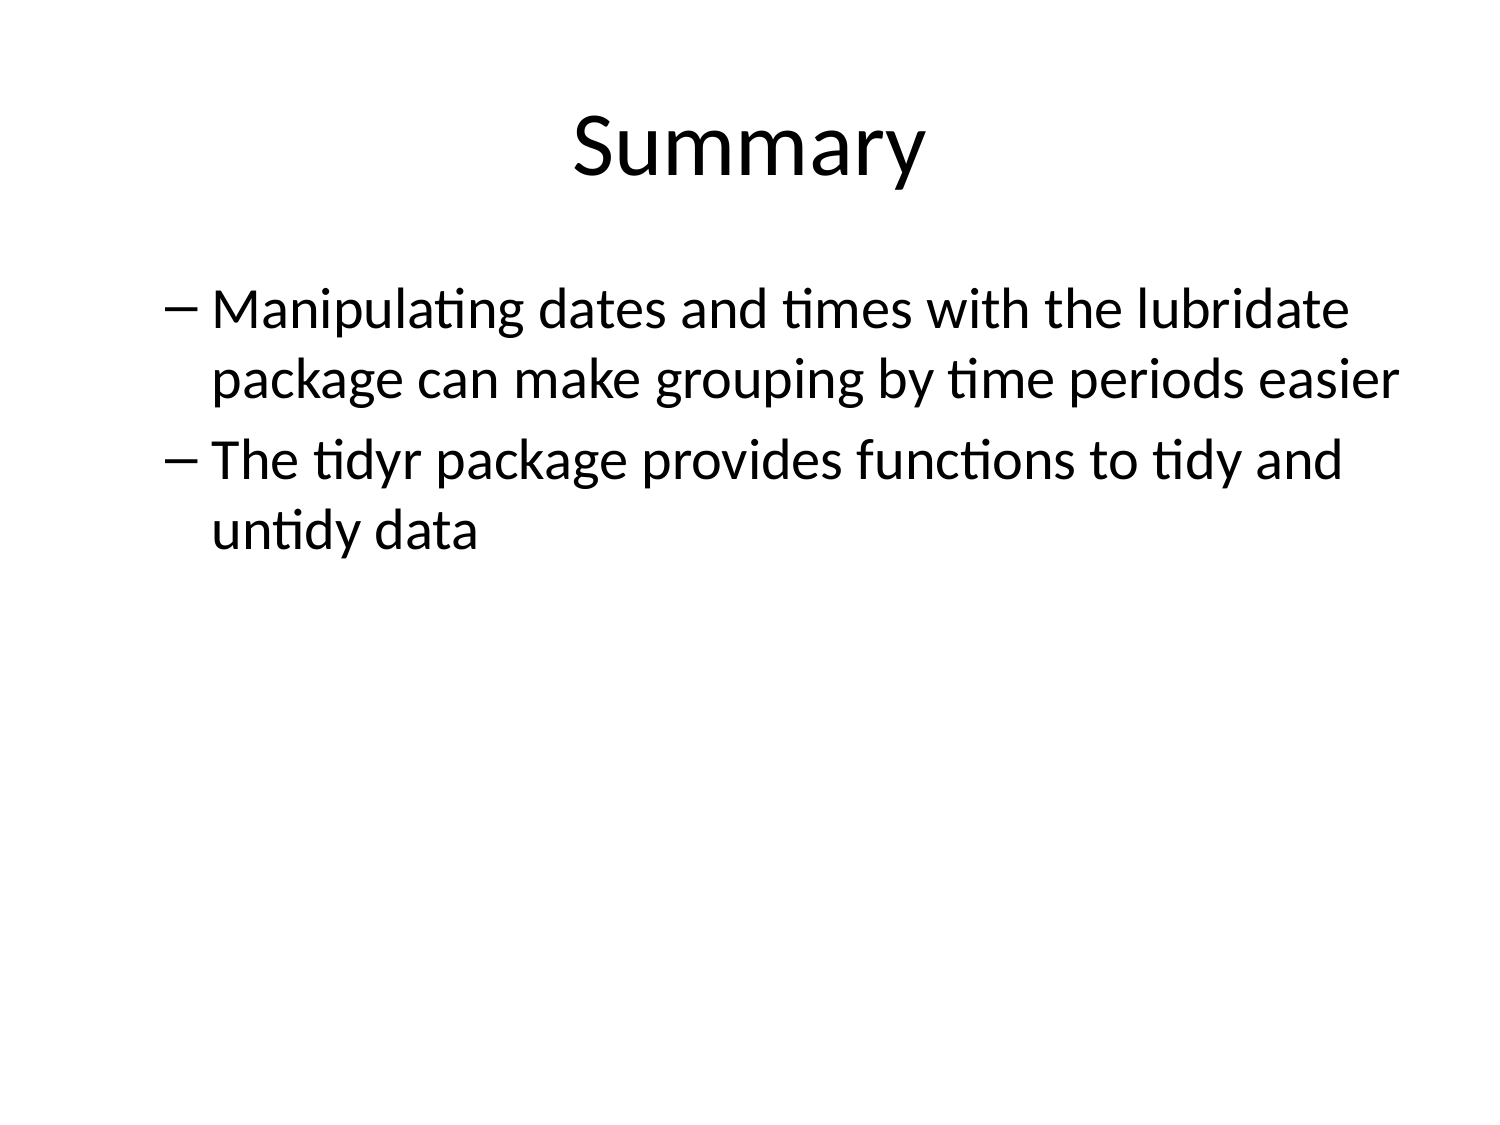

# Summary
Manipulating dates and times with the lubridate package can make grouping by time periods easier
The tidyr package provides functions to tidy and untidy data